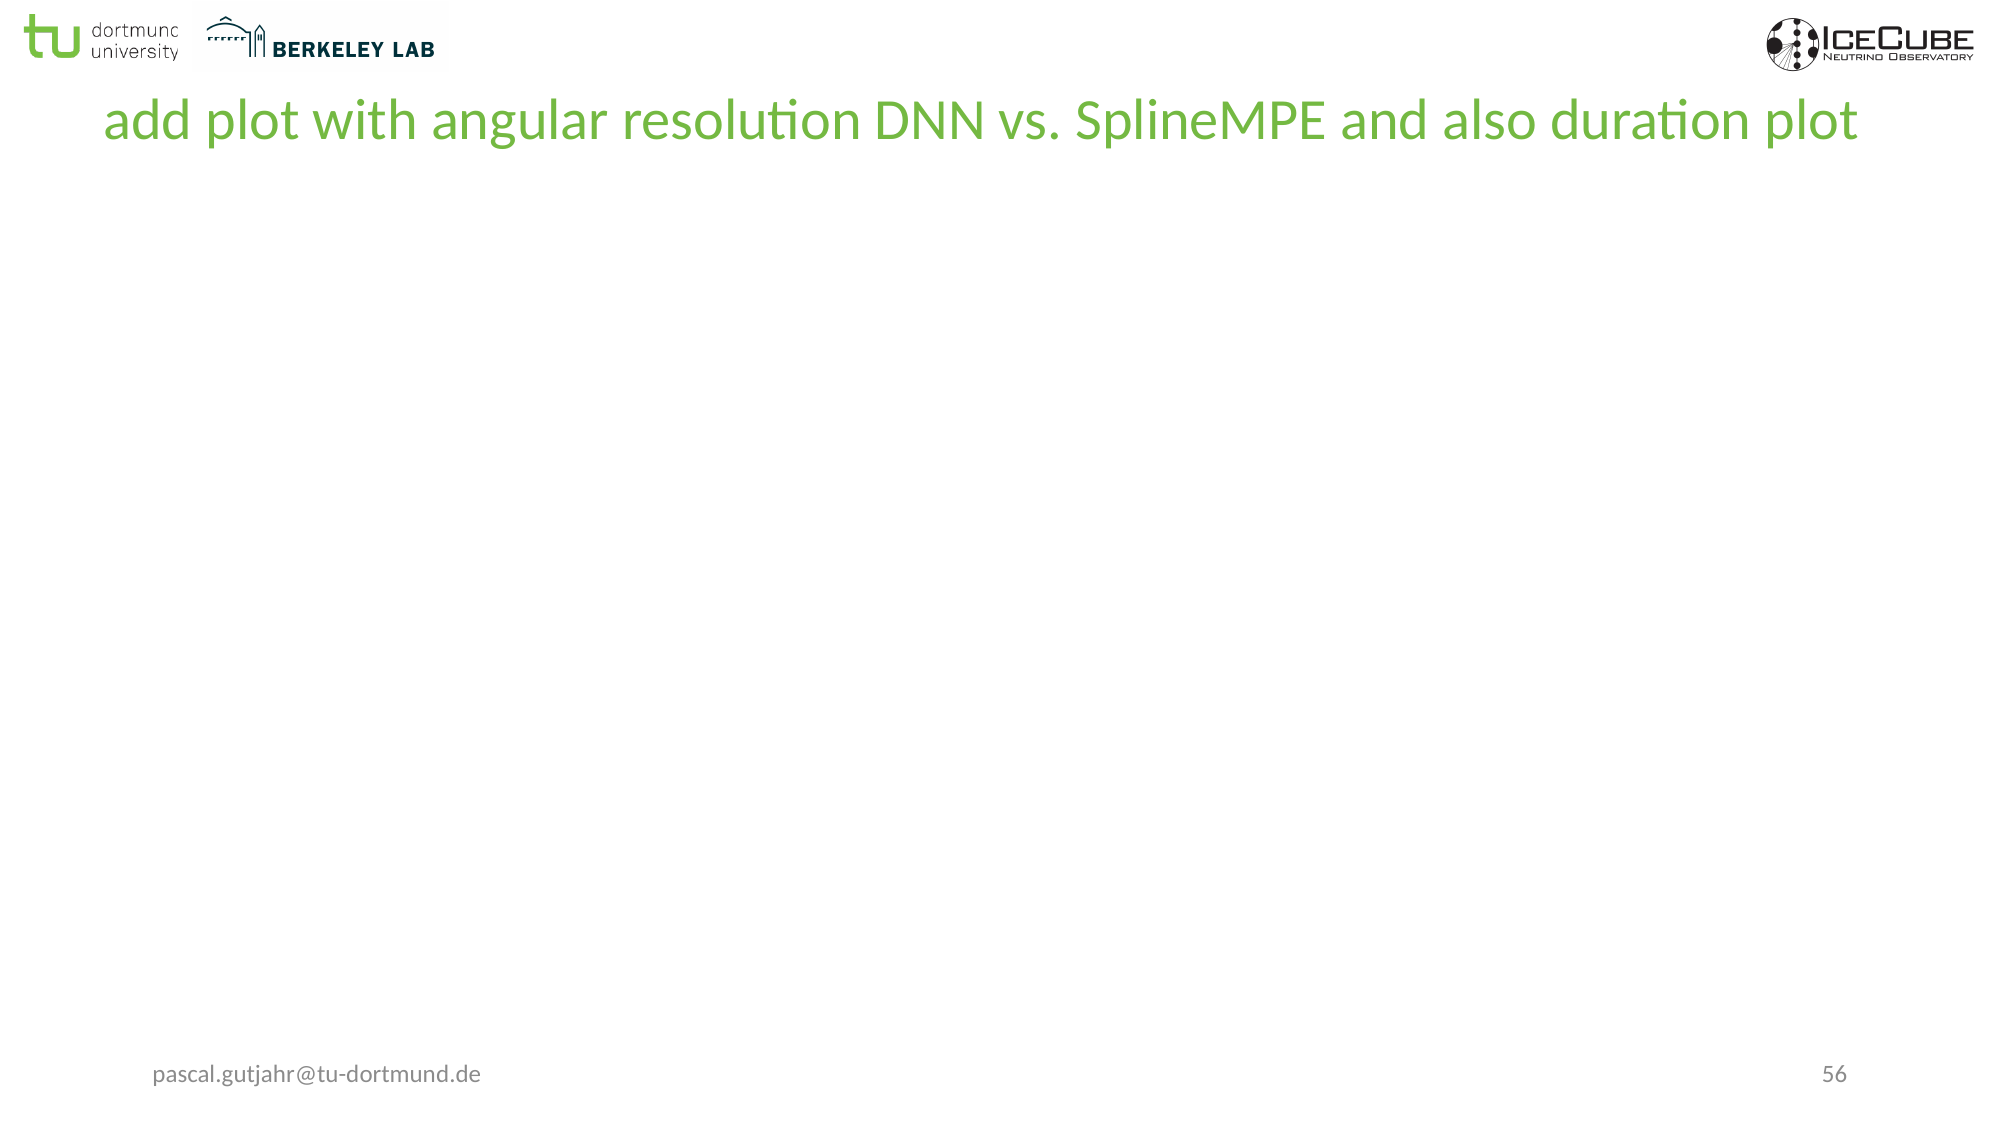

# add plot with angular resolution DNN vs. SplineMPE and also duration plot

pascal.gutjahr@tu-dortmund.de
56